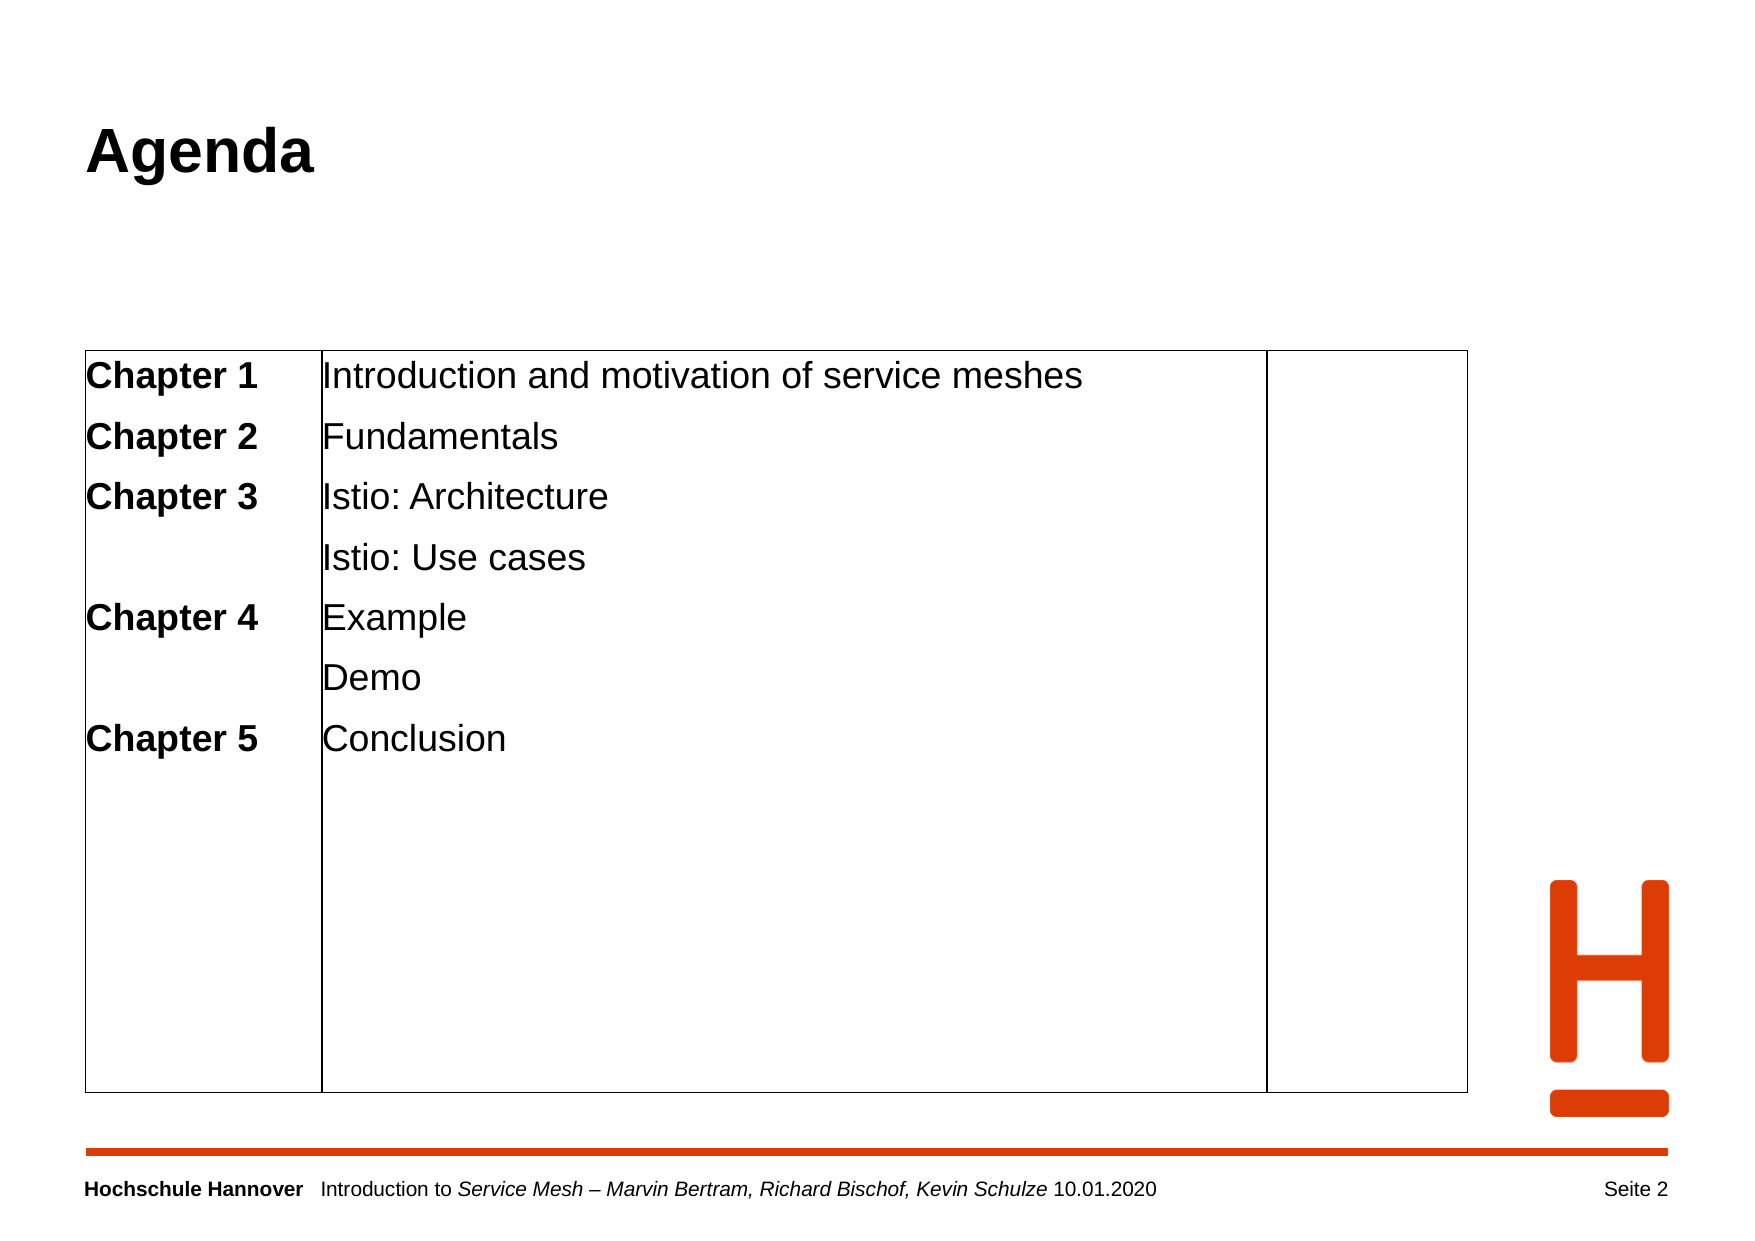

# Agenda
| Chapter 1 Chapter 2 Chapter 3 Chapter 4 Chapter 5 | Introduction and motivation of service meshes Fundamentals Istio: Architecture Istio: Use cases Example Demo Conclusion | Seite x Seite y |
| --- | --- | --- |
Seite 2